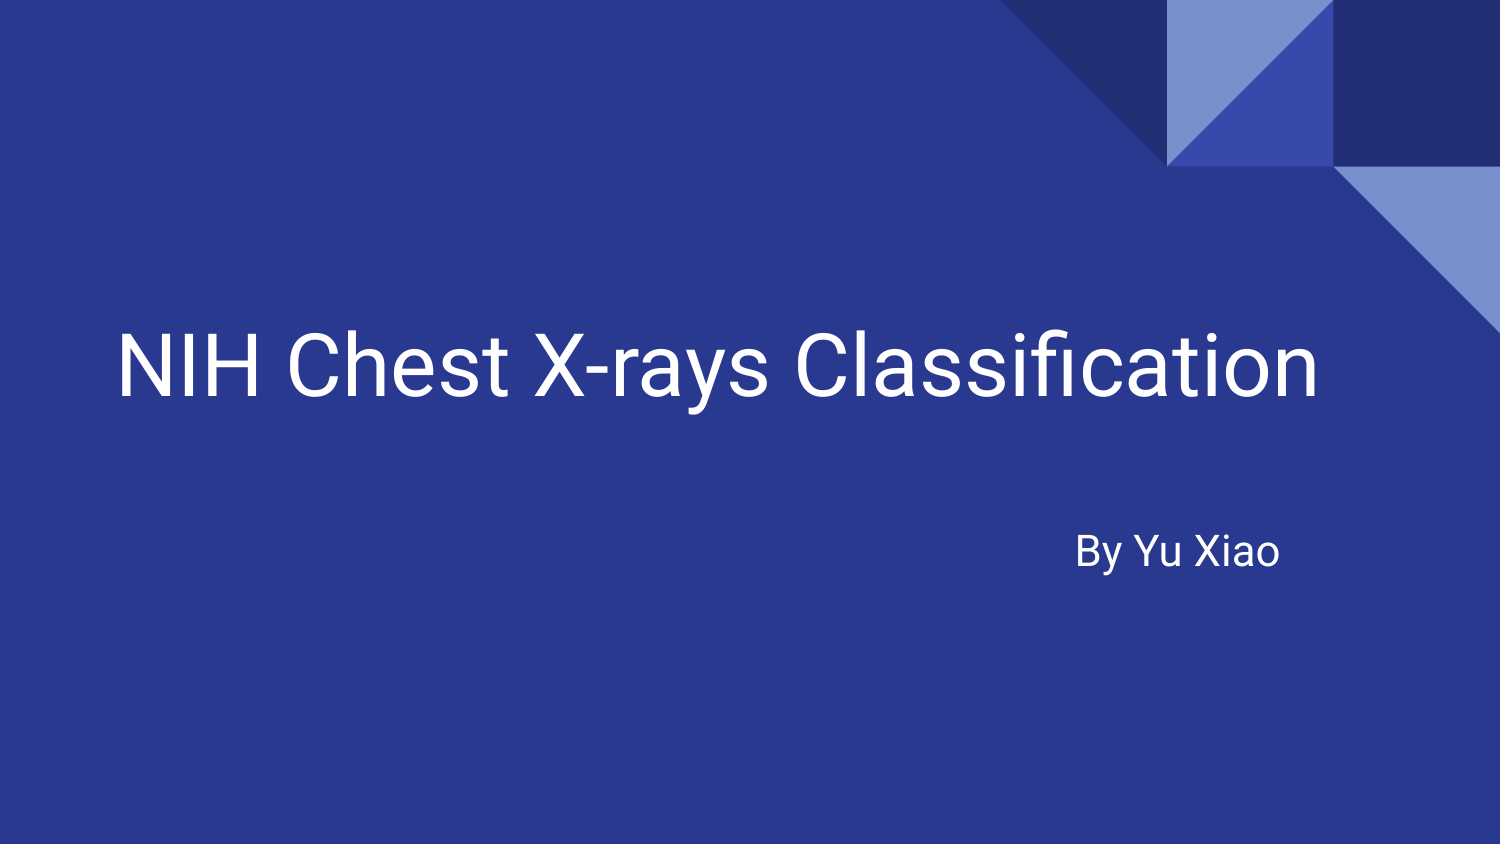

# NIH Chest X-rays Classification
By Yu Xiao